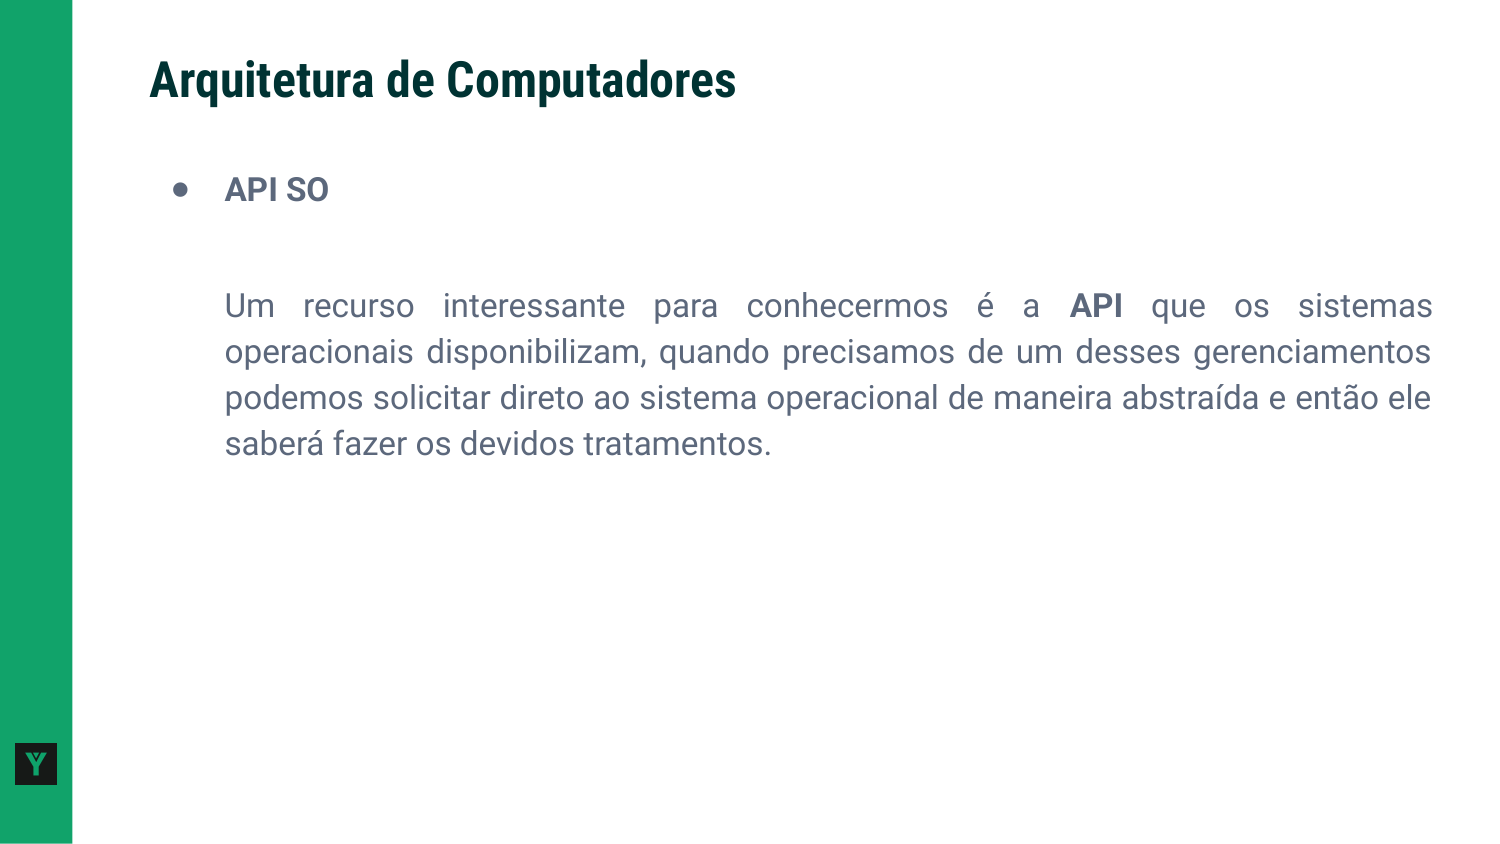

# Arquitetura de Computadores
API SO

Um recurso interessante para conhecermos é a API que os sistemas operacionais disponibilizam, quando precisamos de um desses gerenciamentos podemos solicitar direto ao sistema operacional de maneira abstraída e então ele saberá fazer os devidos tratamentos.